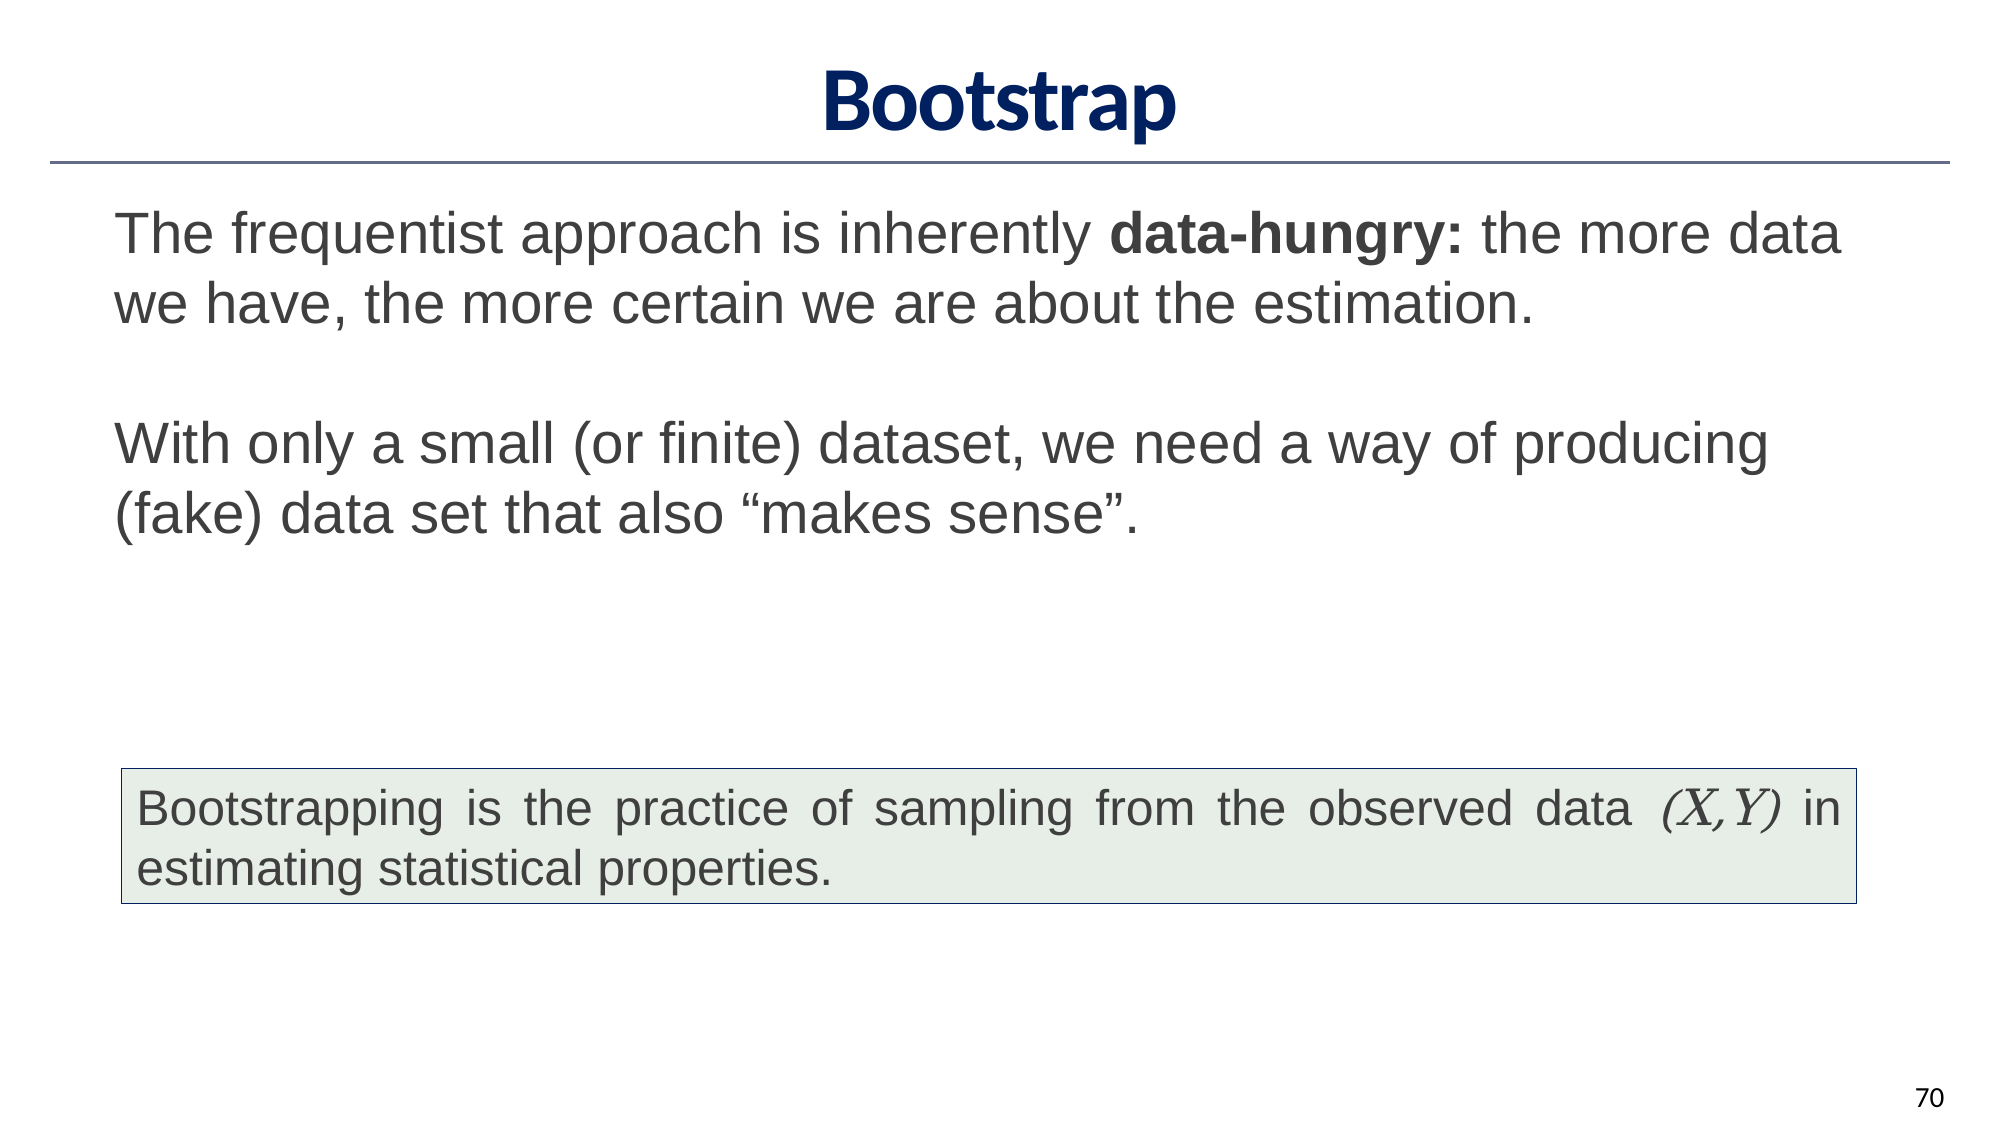

# Bootstrap
The frequentist approach is inherently data-hungry: the more data we have, the more certain we are about the estimation.

With only a small (or finite) dataset, we need a way of producing
(fake) data set that also “makes sense”.

Bootstrapping is the practice of sampling from the observed data (X,Y) in estimating statistical properties.
70